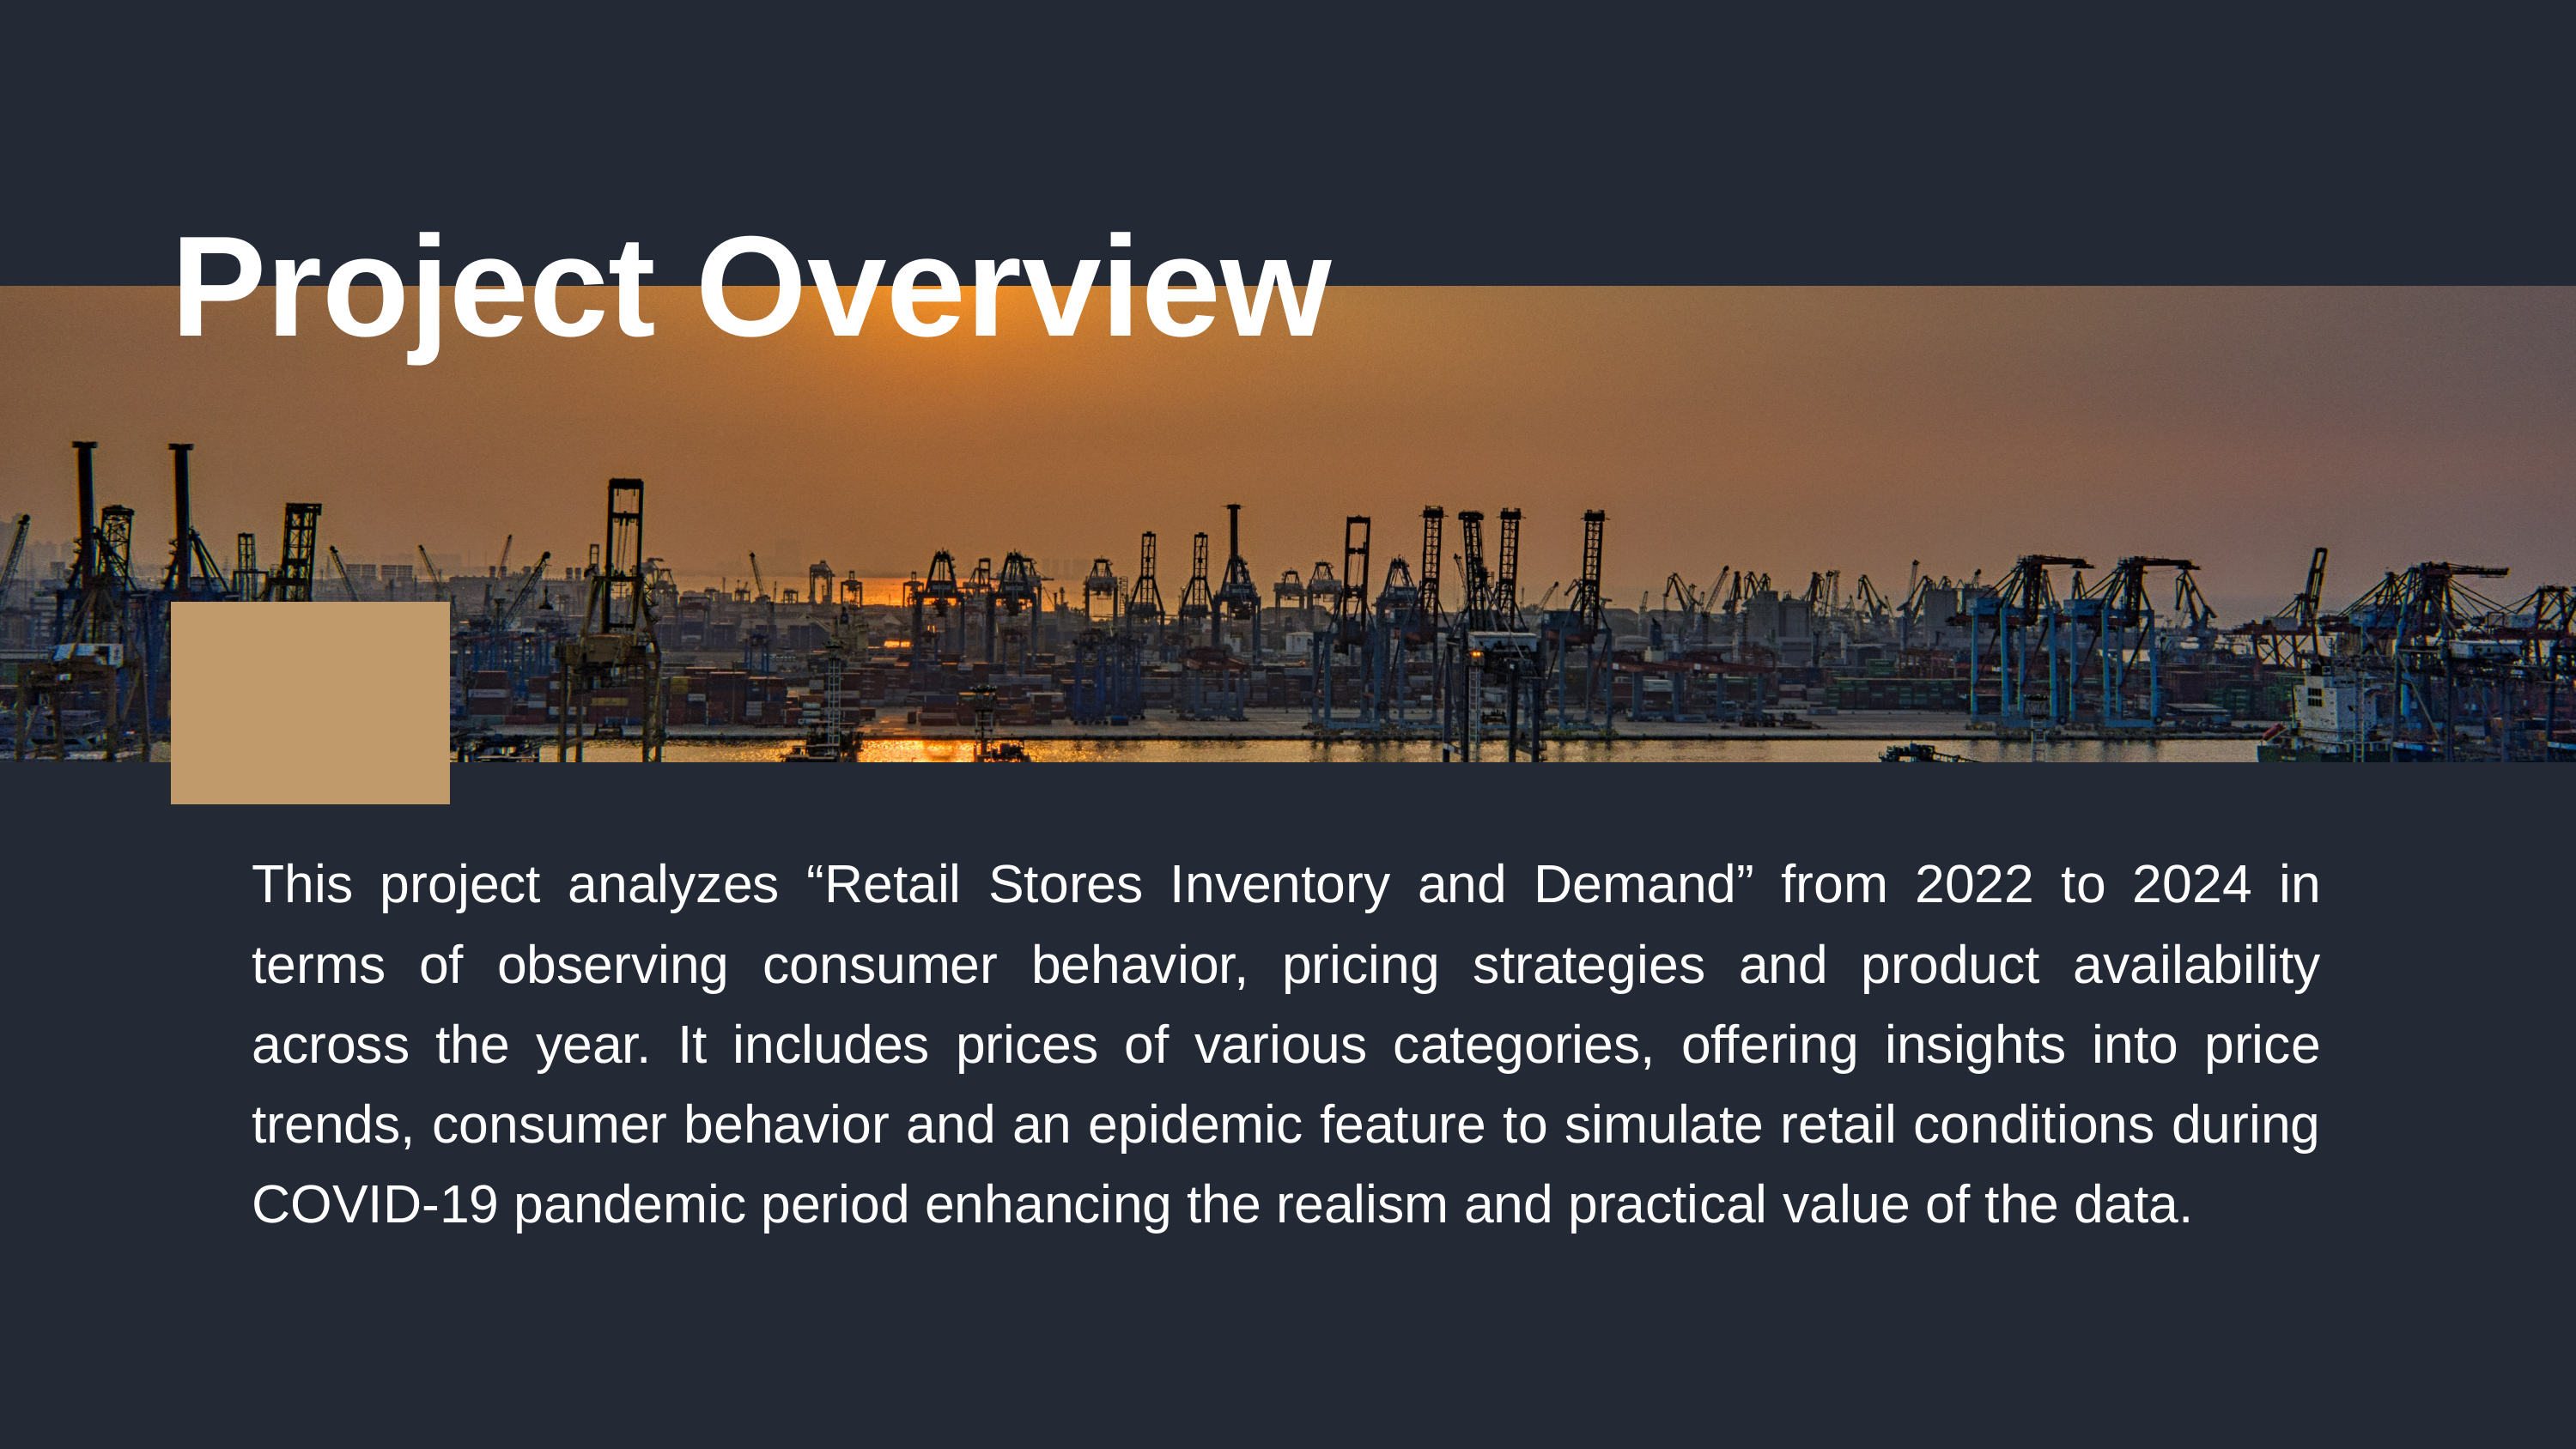

Project Overview

This project analyzes “Retail Stores Inventory and Demand” from 2022 to 2024 in terms of observing consumer behavior, pricing strategies and product availability across the year. It includes prices of various categories, offering insights into price trends, consumer behavior and an epidemic feature to simulate retail conditions during COVID-19 pandemic period enhancing the realism and practical value of the data.